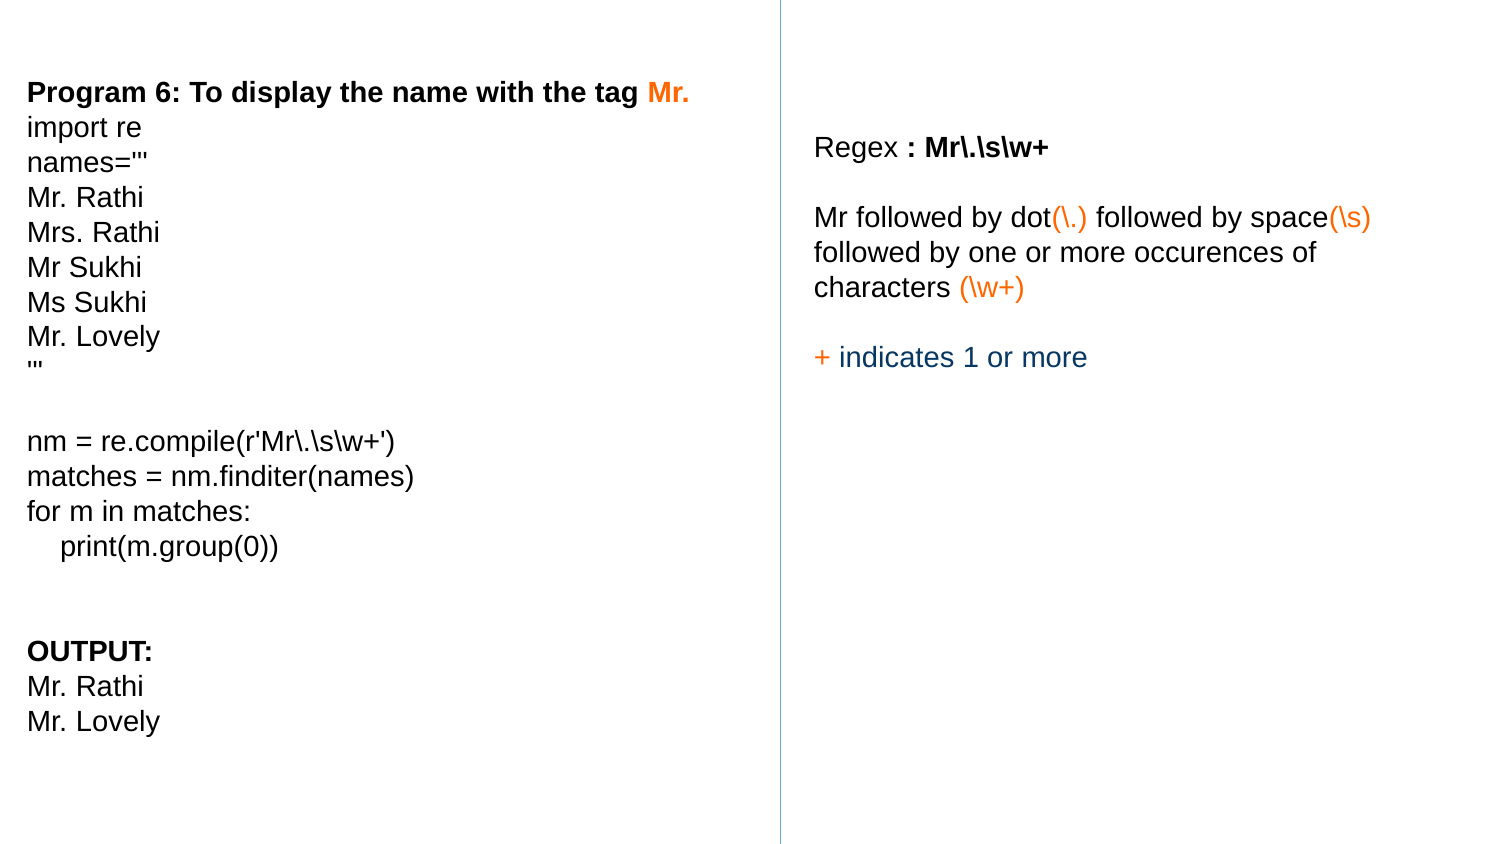

Program 6: To display the name with the tag Mr.
import re
names='''
Mr. Rathi
Mrs. Rathi
Mr Sukhi
Ms Sukhi
Mr. Lovely
'''

nm = re.compile(r'Mr\.\s\w+')
matches = nm.finditer(names)
for m in matches:
    print(m.group(0))

OUTPUT:
Mr. Rathi
Mr. Lovely

Regex : Mr\.\s\w+

Mr followed by dot(\.) followed by space(\s) followed by one or more occurences of   characters (\w+)
+ indicates 1 or more